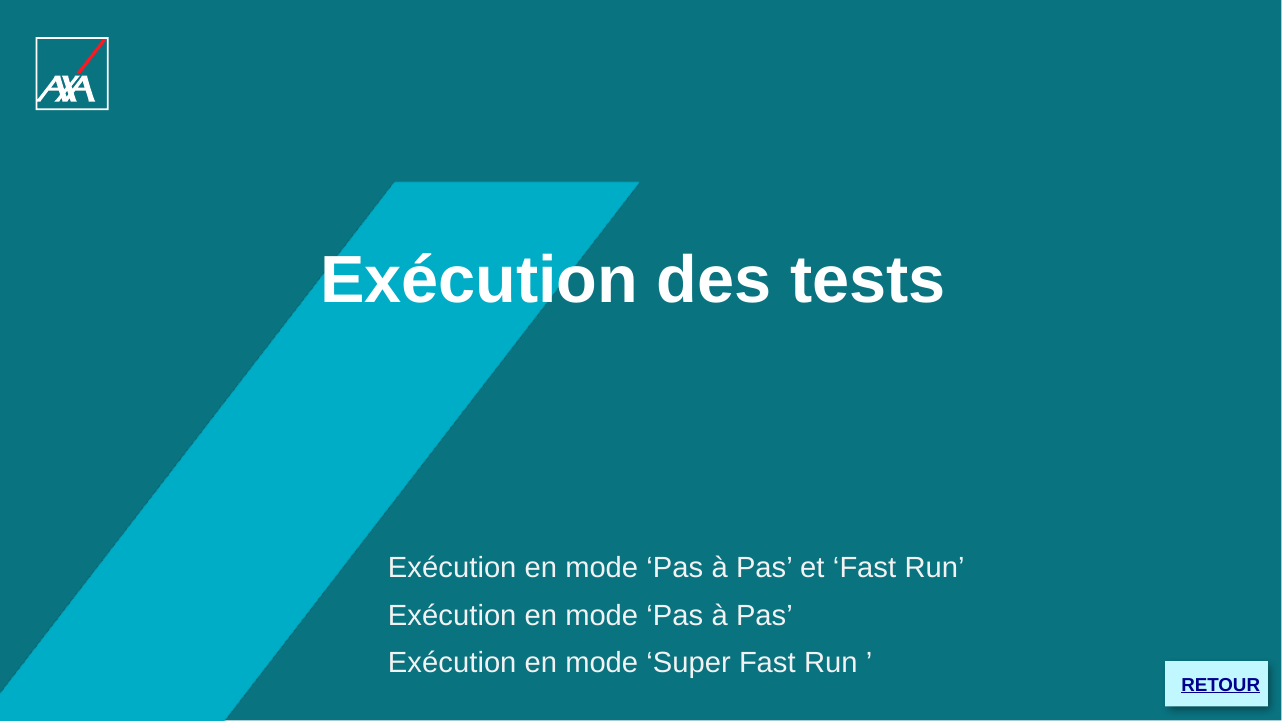

# Exécution des tests
Exécution en mode ‘Pas à Pas’ et ‘Fast Run’
Exécution en mode ‘Pas à Pas’
Exécution en mode ‘Super Fast Run ’
  RETOUR